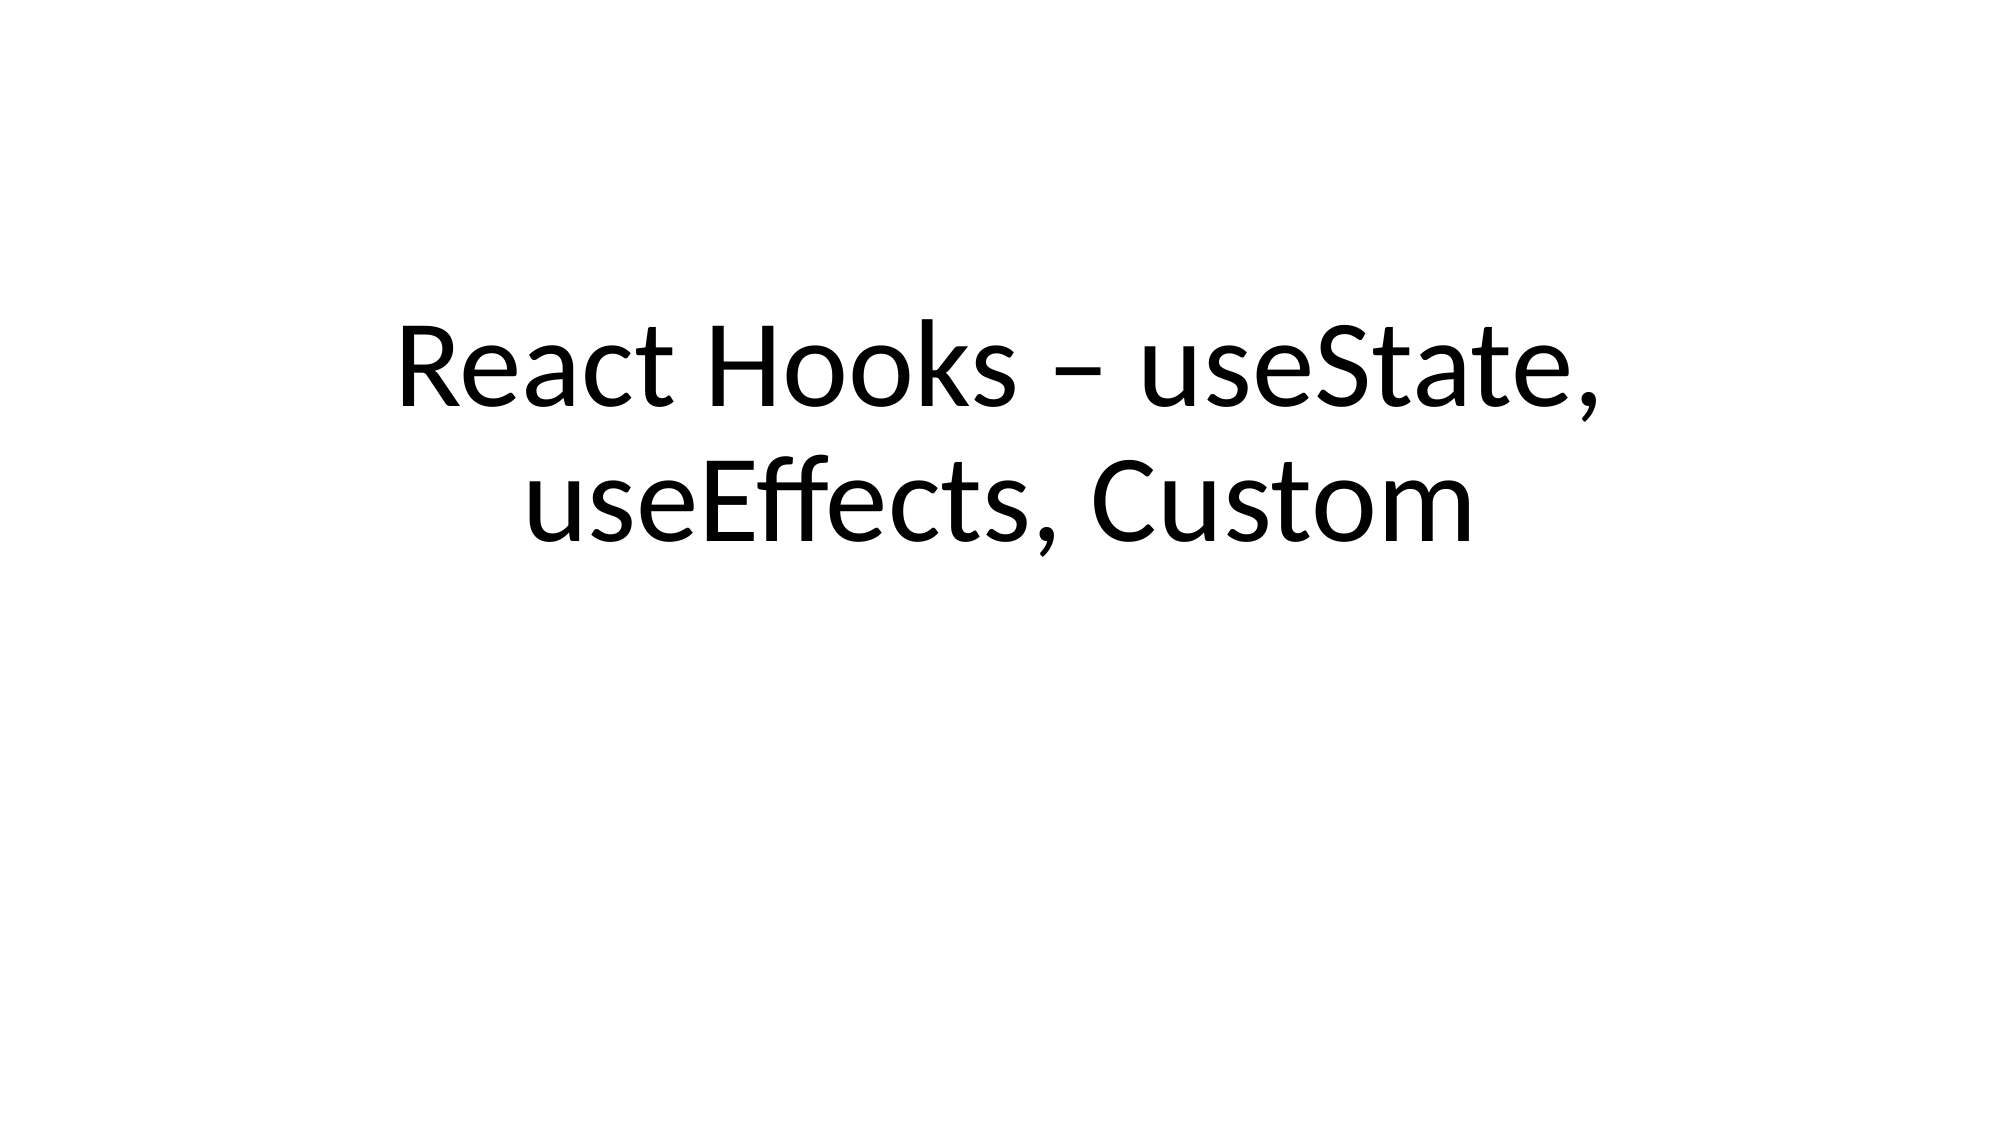

# React Hooks – useState, useEffects, Custom